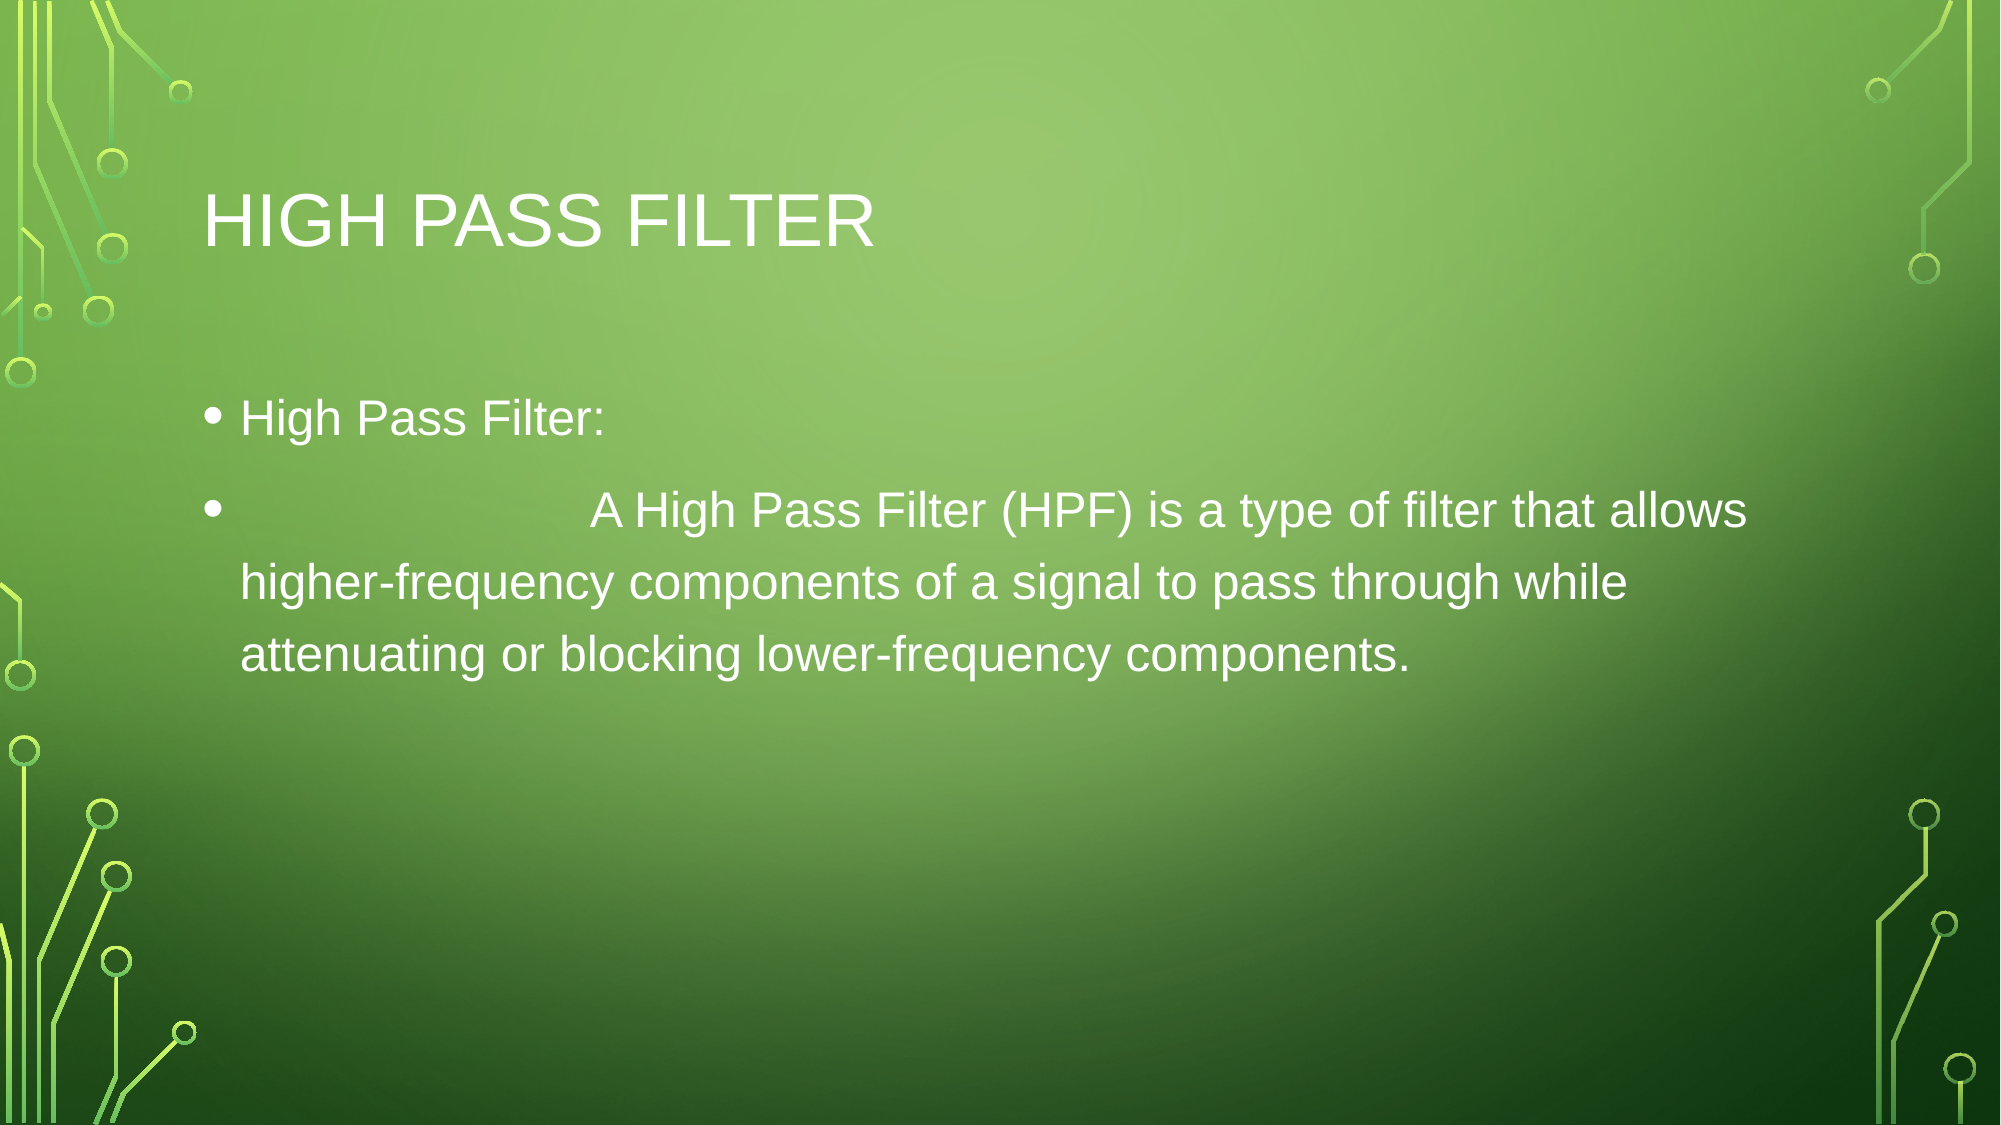

# High pass Filter
High Pass Filter:
                         A High Pass Filter (HPF) is a type of filter that allows higher-frequency components of a signal to pass through while attenuating or blocking lower-frequency components.